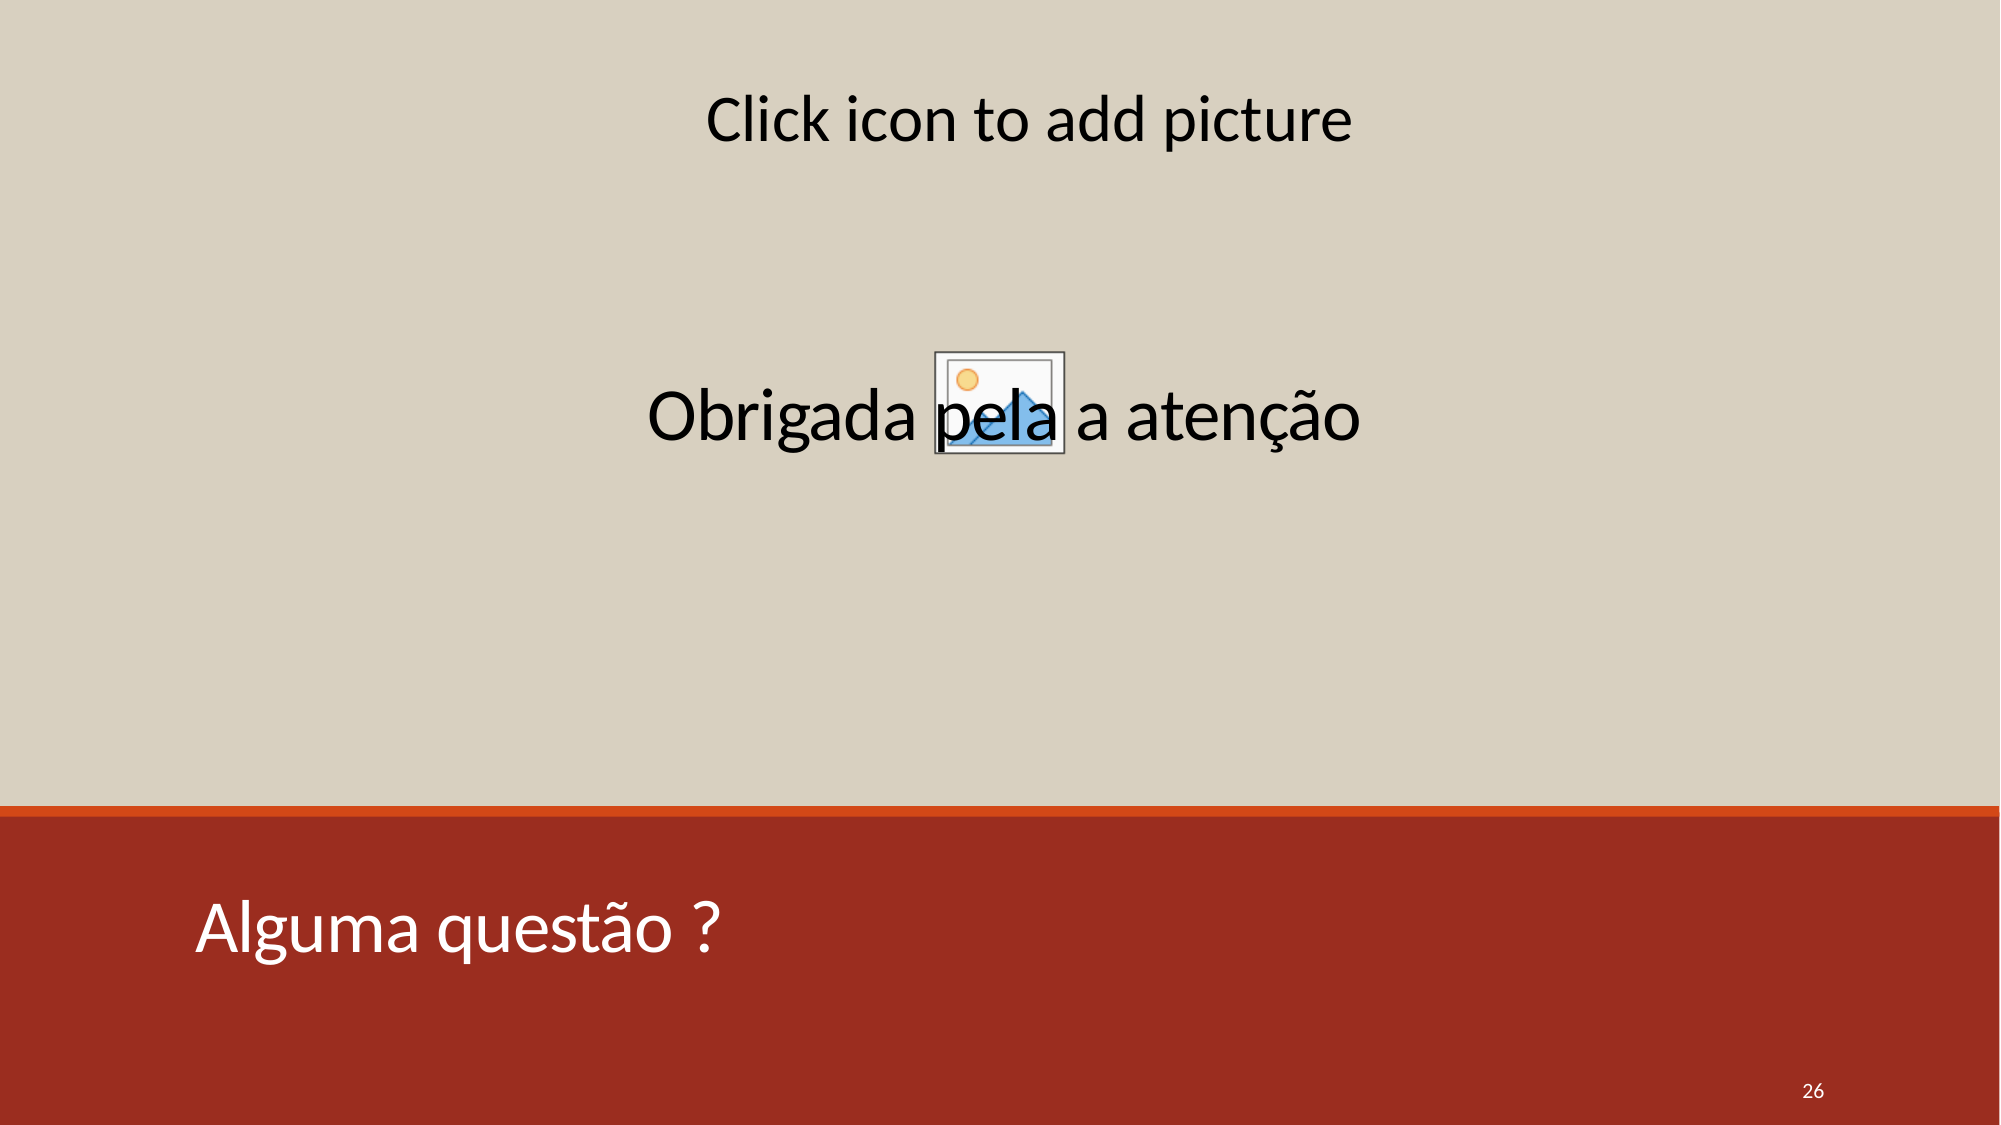

Obrigada pela a atenção
# Alguma questão ?
26